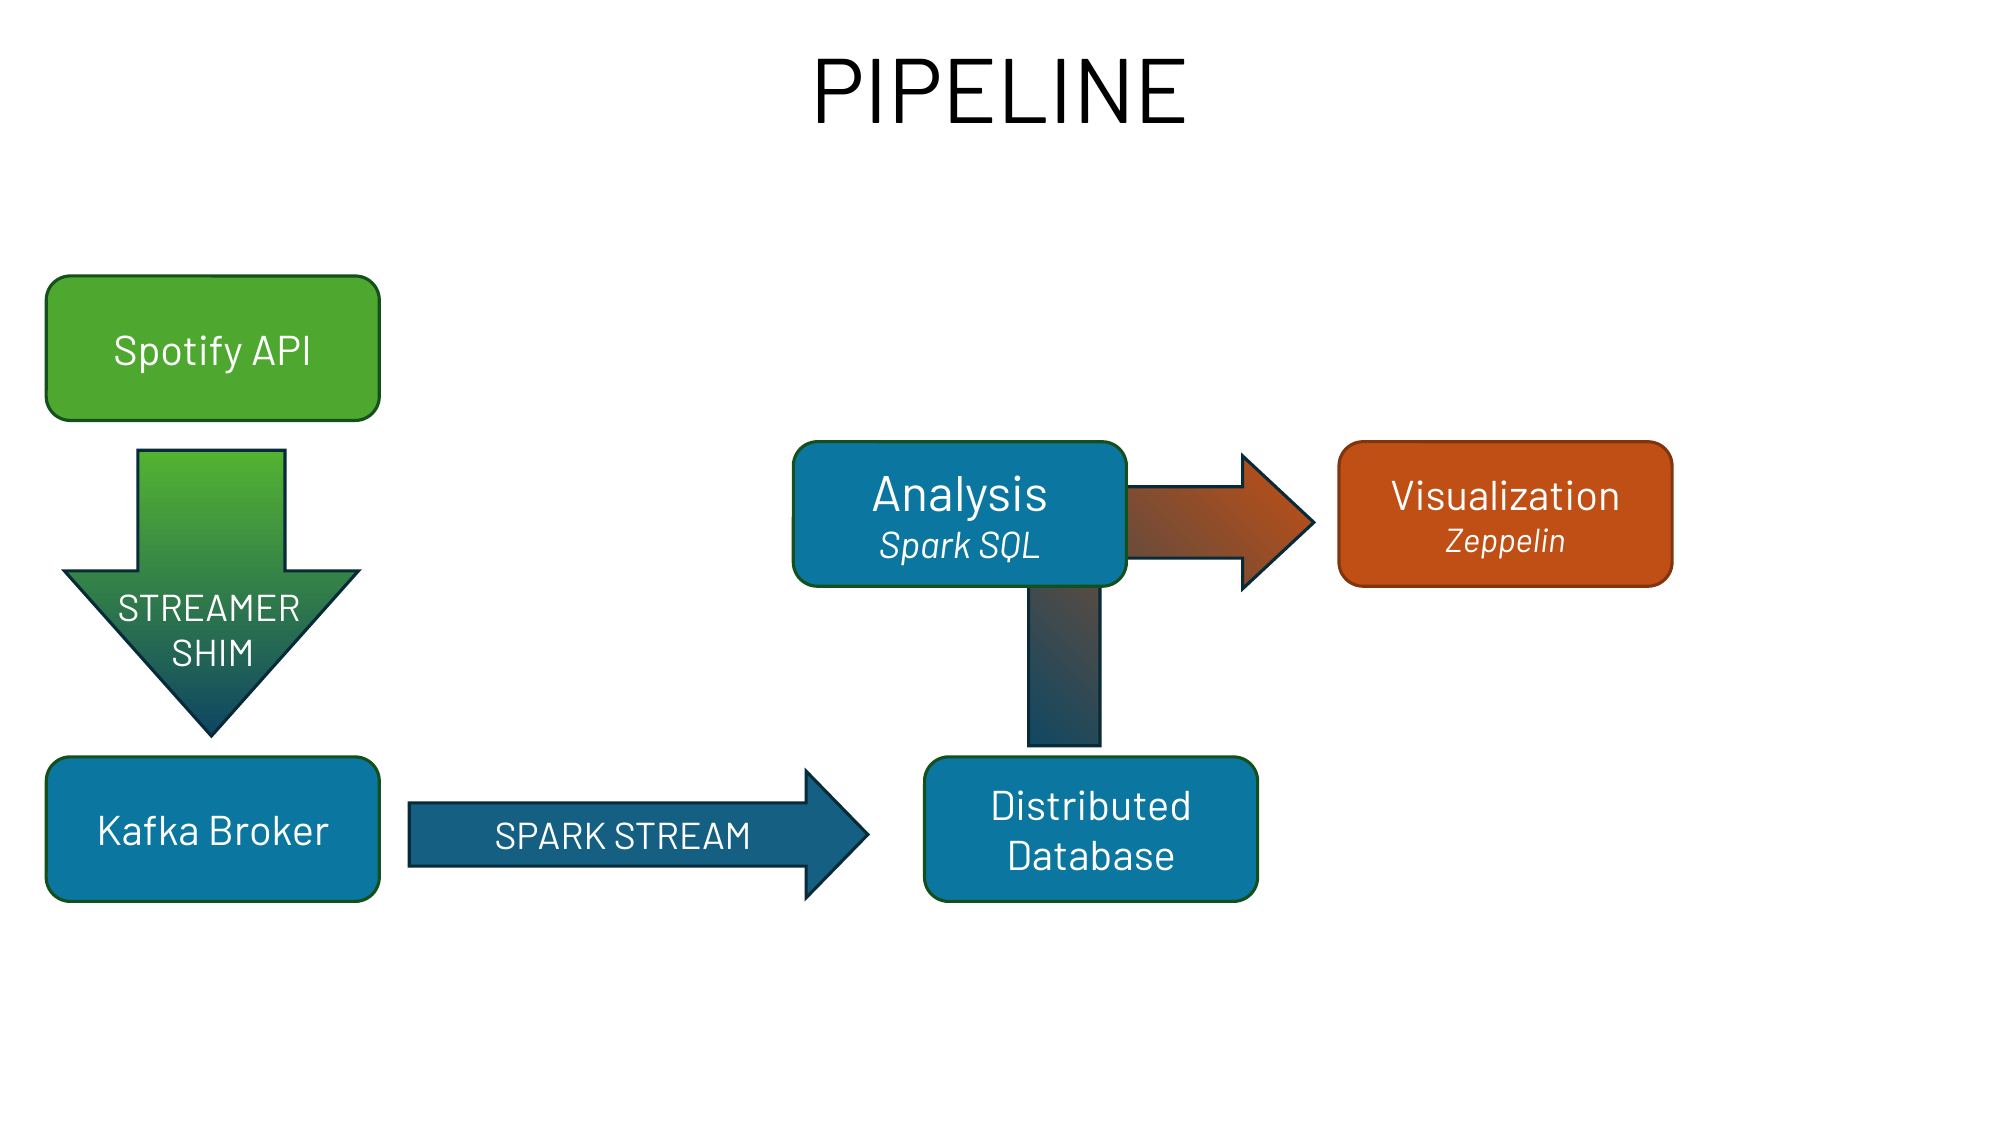

# PIPELINE
Spotify API
Analysis
Spark SQL
Visualization
Zeppelin

STREAMER
SHIM
Kafka Broker
Distributed
Database
SPARK STREAM